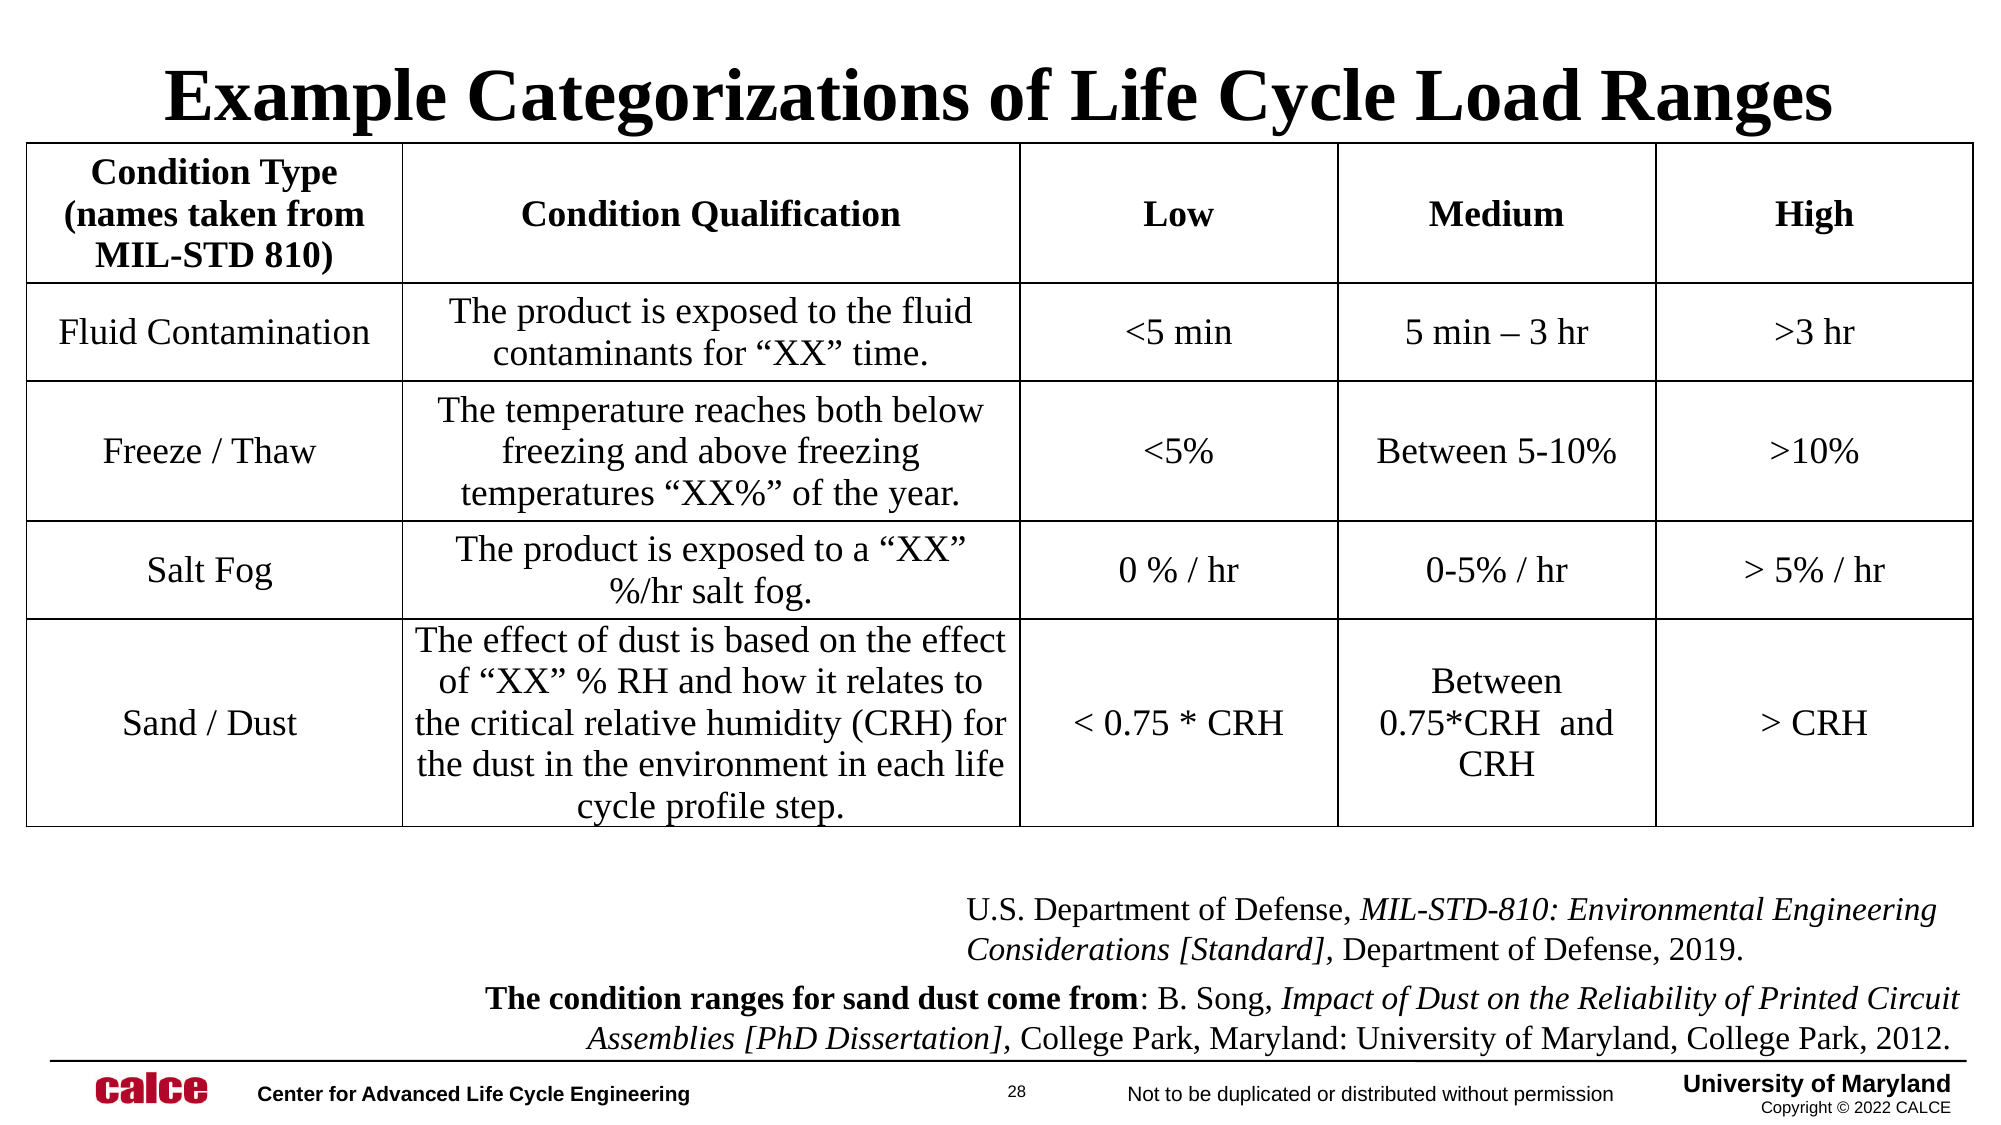

# Example Categorizations of Life Cycle Load Ranges
| Condition Type (names taken from MIL-STD 810) | Condition Qualification | Low | Medium | High |
| --- | --- | --- | --- | --- |
| Fluid Contamination | The product is exposed to the fluid contaminants for “XX” time. | <5 min | 5 min – 3 hr | >3 hr |
| Freeze / Thaw | The temperature reaches both below freezing and above freezing temperatures “XX%” of the year. | <5% | Between 5-10% | >10% |
| Salt Fog | The product is exposed to a “XX” %/hr salt fog. | 0 % / hr | 0-5% / hr | > 5% / hr |
| Sand / Dust | The effect of dust is based on the effect of “XX” % RH and how it relates to the critical relative humidity (CRH) for the dust in the environment in each life cycle profile step. | < 0.75 \* CRH | Between 0.75\*CRH and CRH | > CRH |
U.S. Department of Defense, MIL-STD-810: Environmental Engineering Considerations [Standard], Department of Defense, 2019.
The condition ranges for sand dust come from: B. Song, Impact of Dust on the Reliability of Printed Circuit Assemblies [PhD Dissertation], College Park, Maryland: University of Maryland, College Park, 2012.